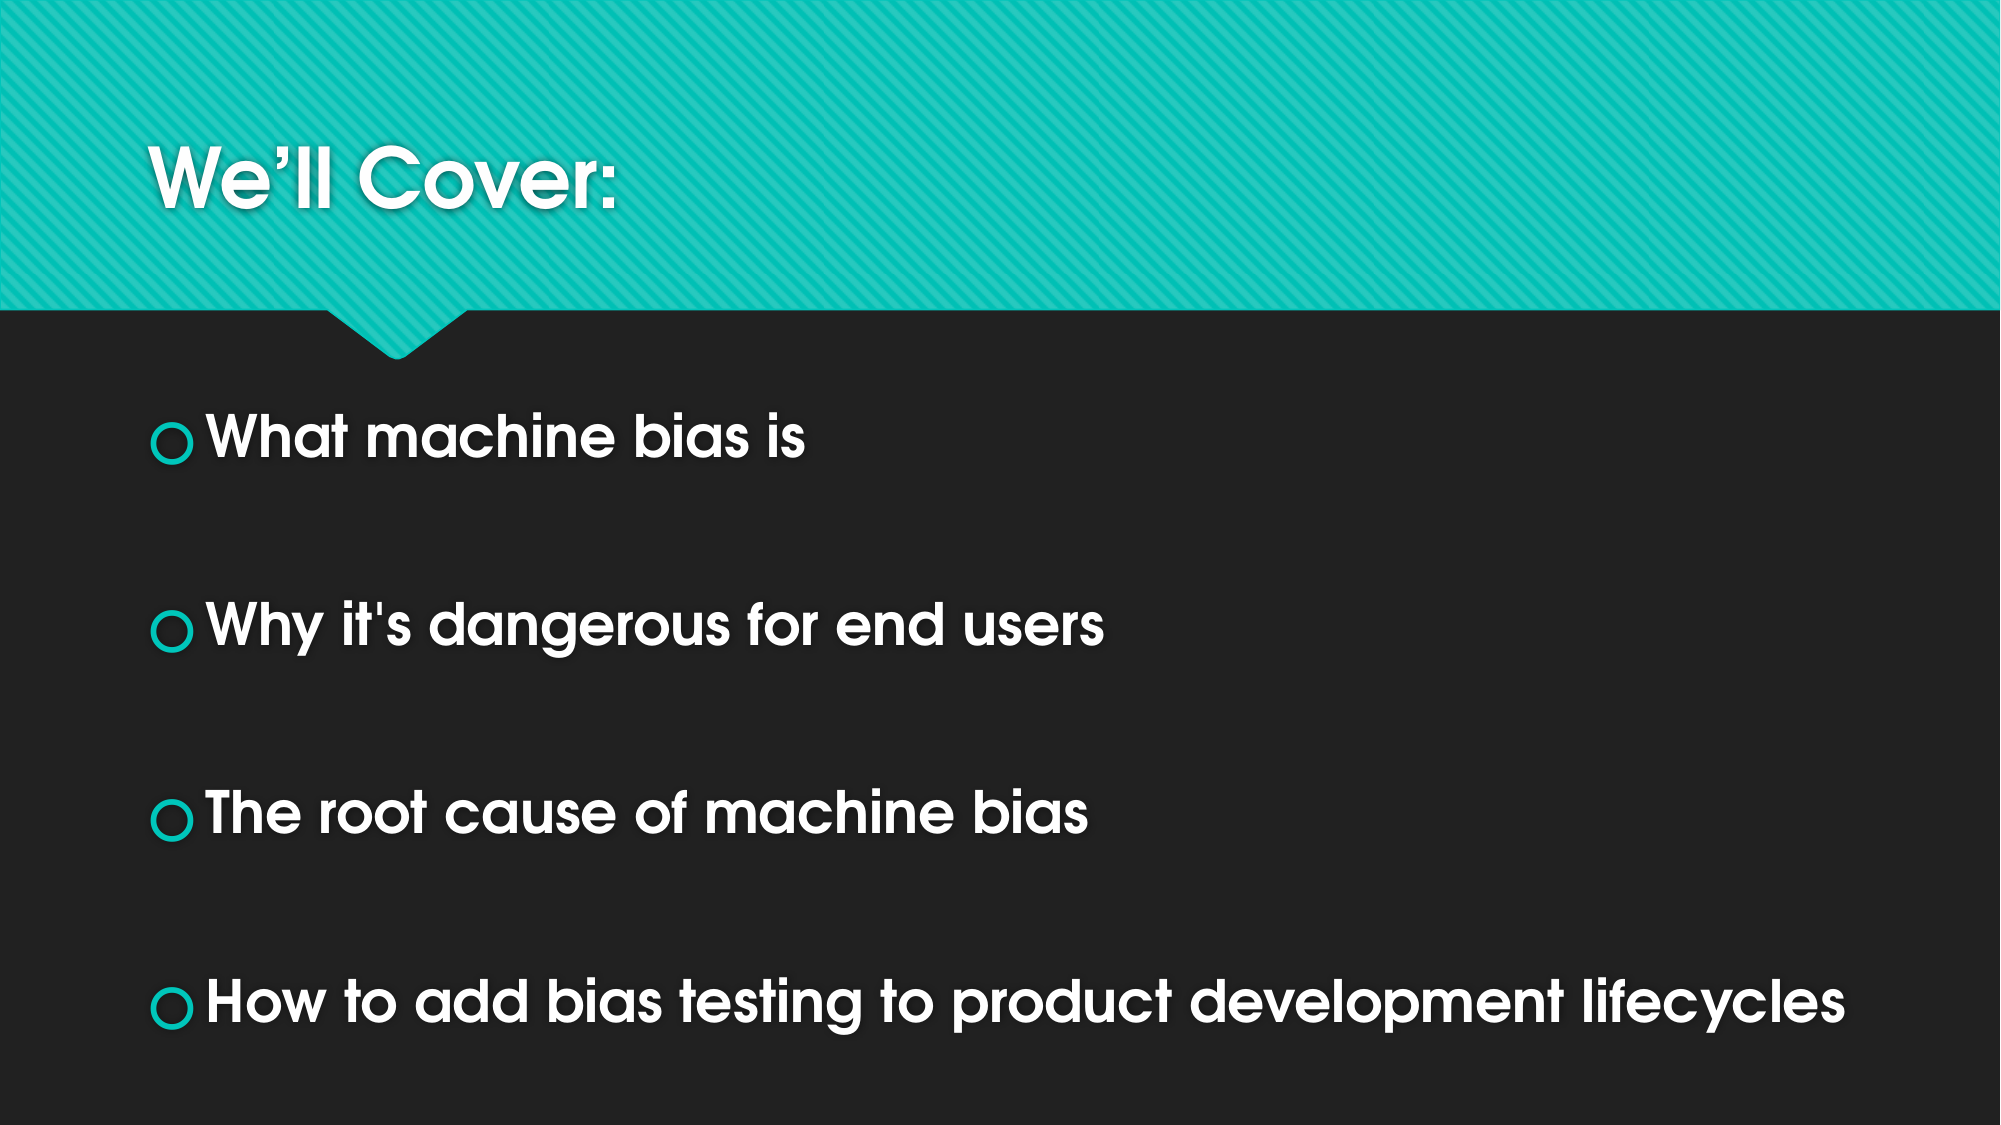

# We’ll Cover:
What machine bias is

Why it's dangerous for end users

The root cause of machine bias

How to add bias testing to product development lifecycles